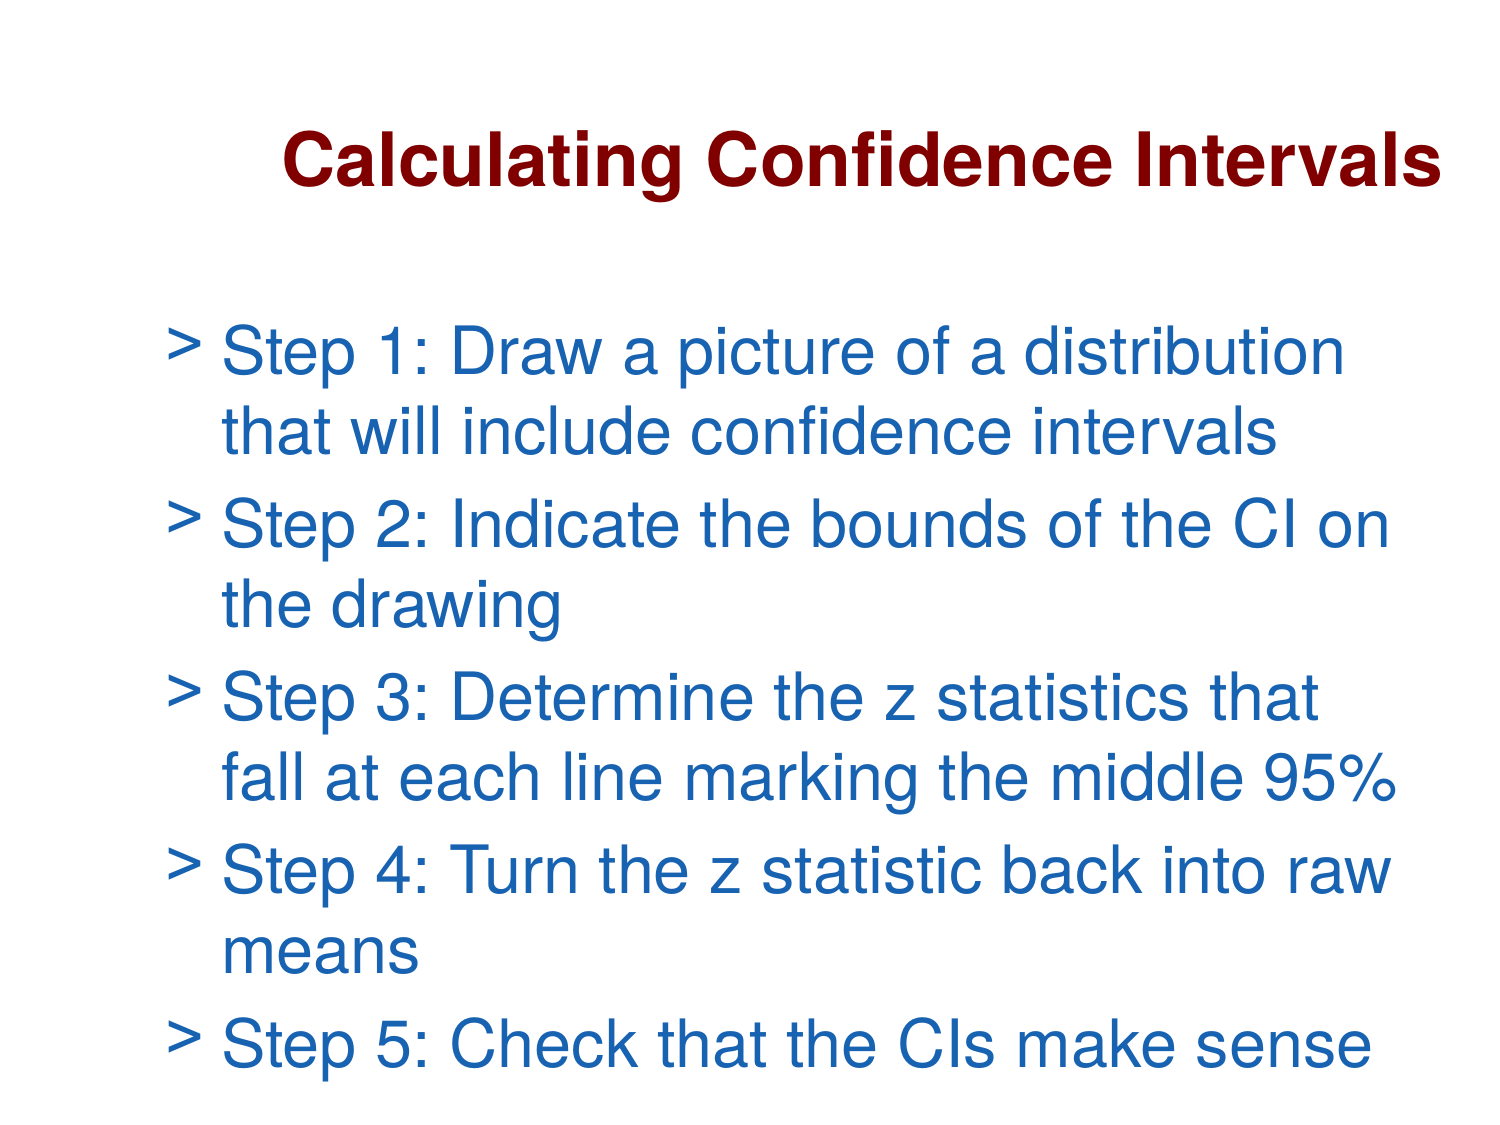

# Calculating Confidence Intervals
Step 1: Draw a picture of a distribution that will include confidence intervals
Step 2: Indicate the bounds of the CI on the drawing
Step 3: Determine the z statistics that fall at each line marking the middle 95%
Step 4: Turn the z statistic back into raw means
Step 5: Check that the CIs make sense